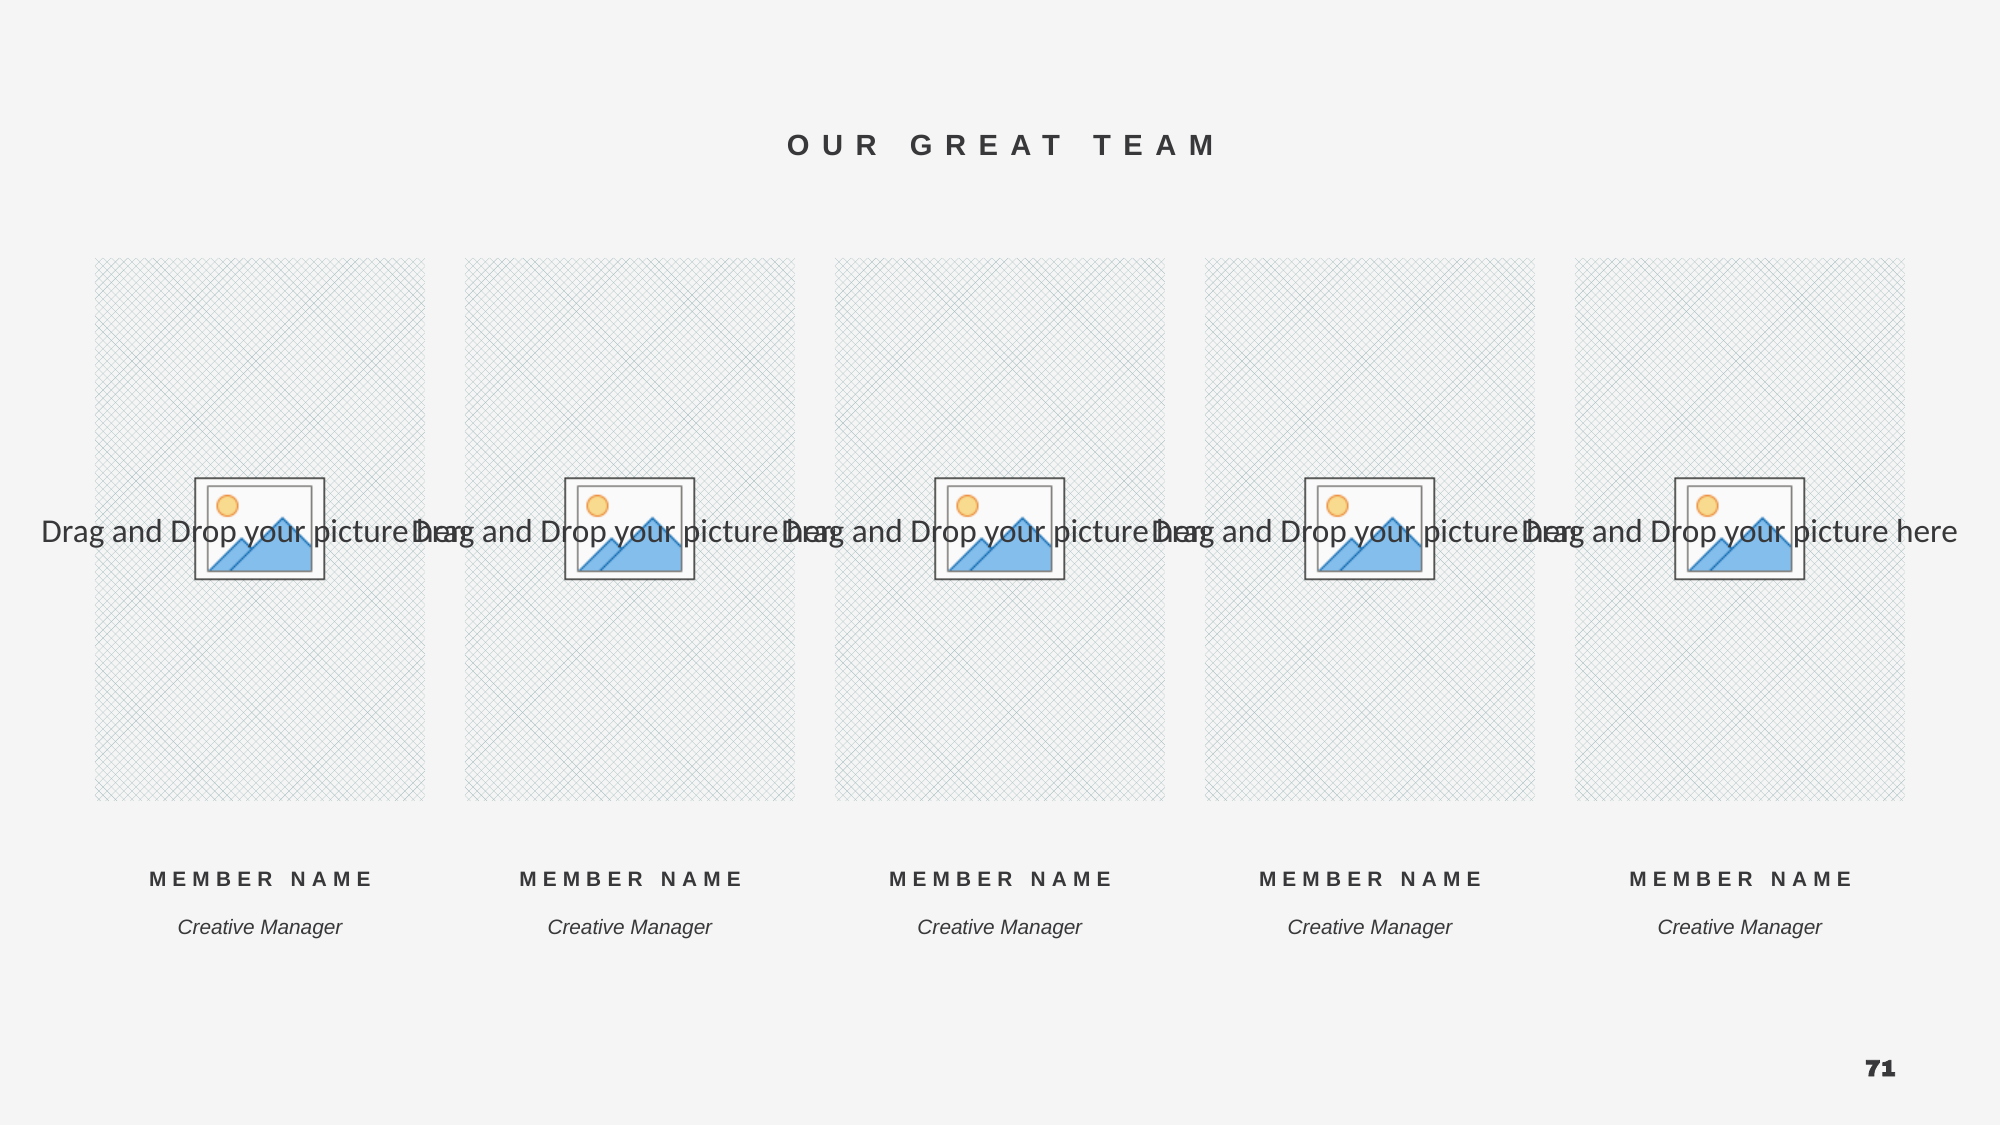

OUR GREAT TEAM

MEMBER NAME
Creative Manager
MEMBER NAME
Creative Manager
MEMBER NAME
Creative Manager
MEMBER NAME
Creative Manager
MEMBER NAME
Creative Manager